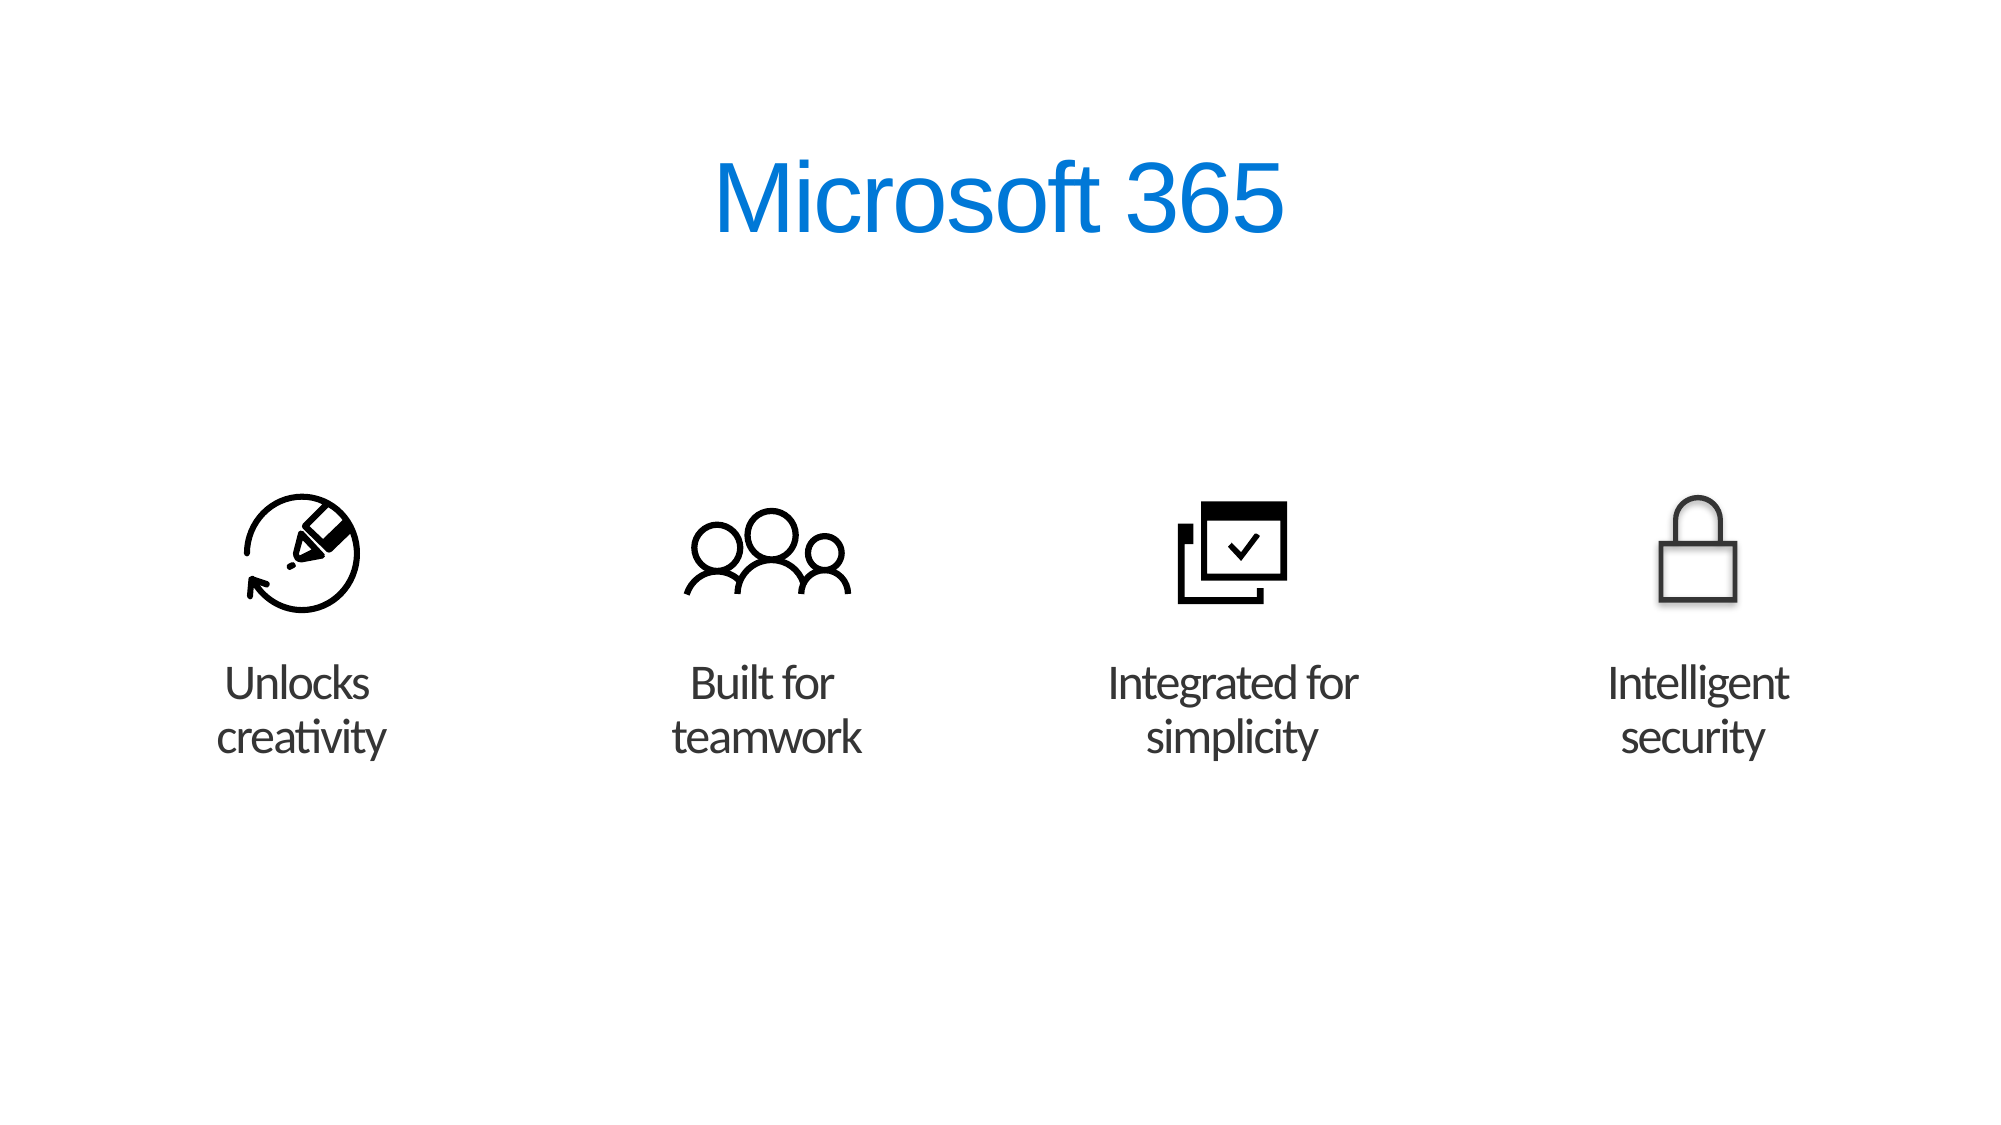

Microsoft 365

Intelligent security

Integrated for simplicity

Unlocks
creativity
Built for
teamwork